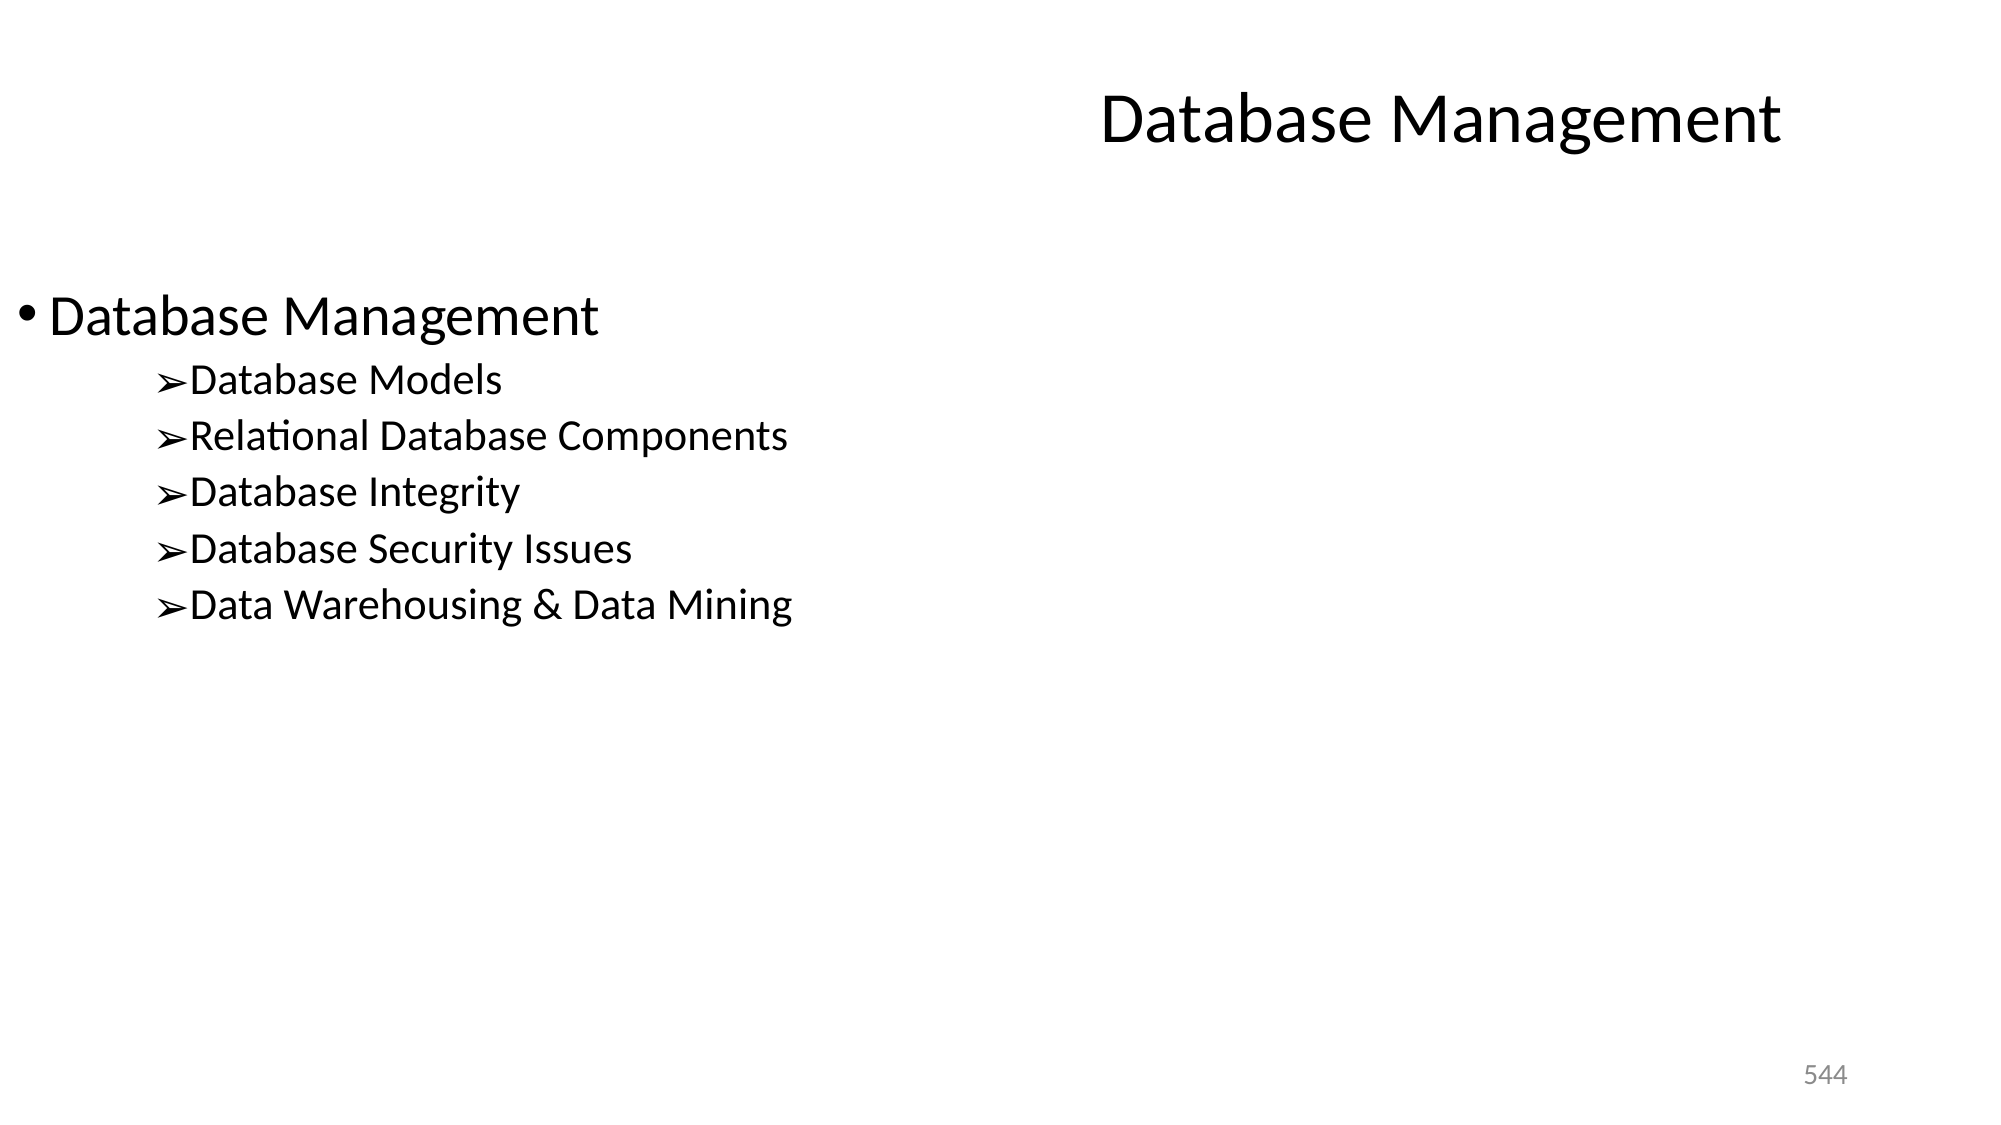

Database Management
Database Management
Database Models
Relational Database Components
Database Integrity
Database Security Issues
Data Warehousing & Data Mining

544